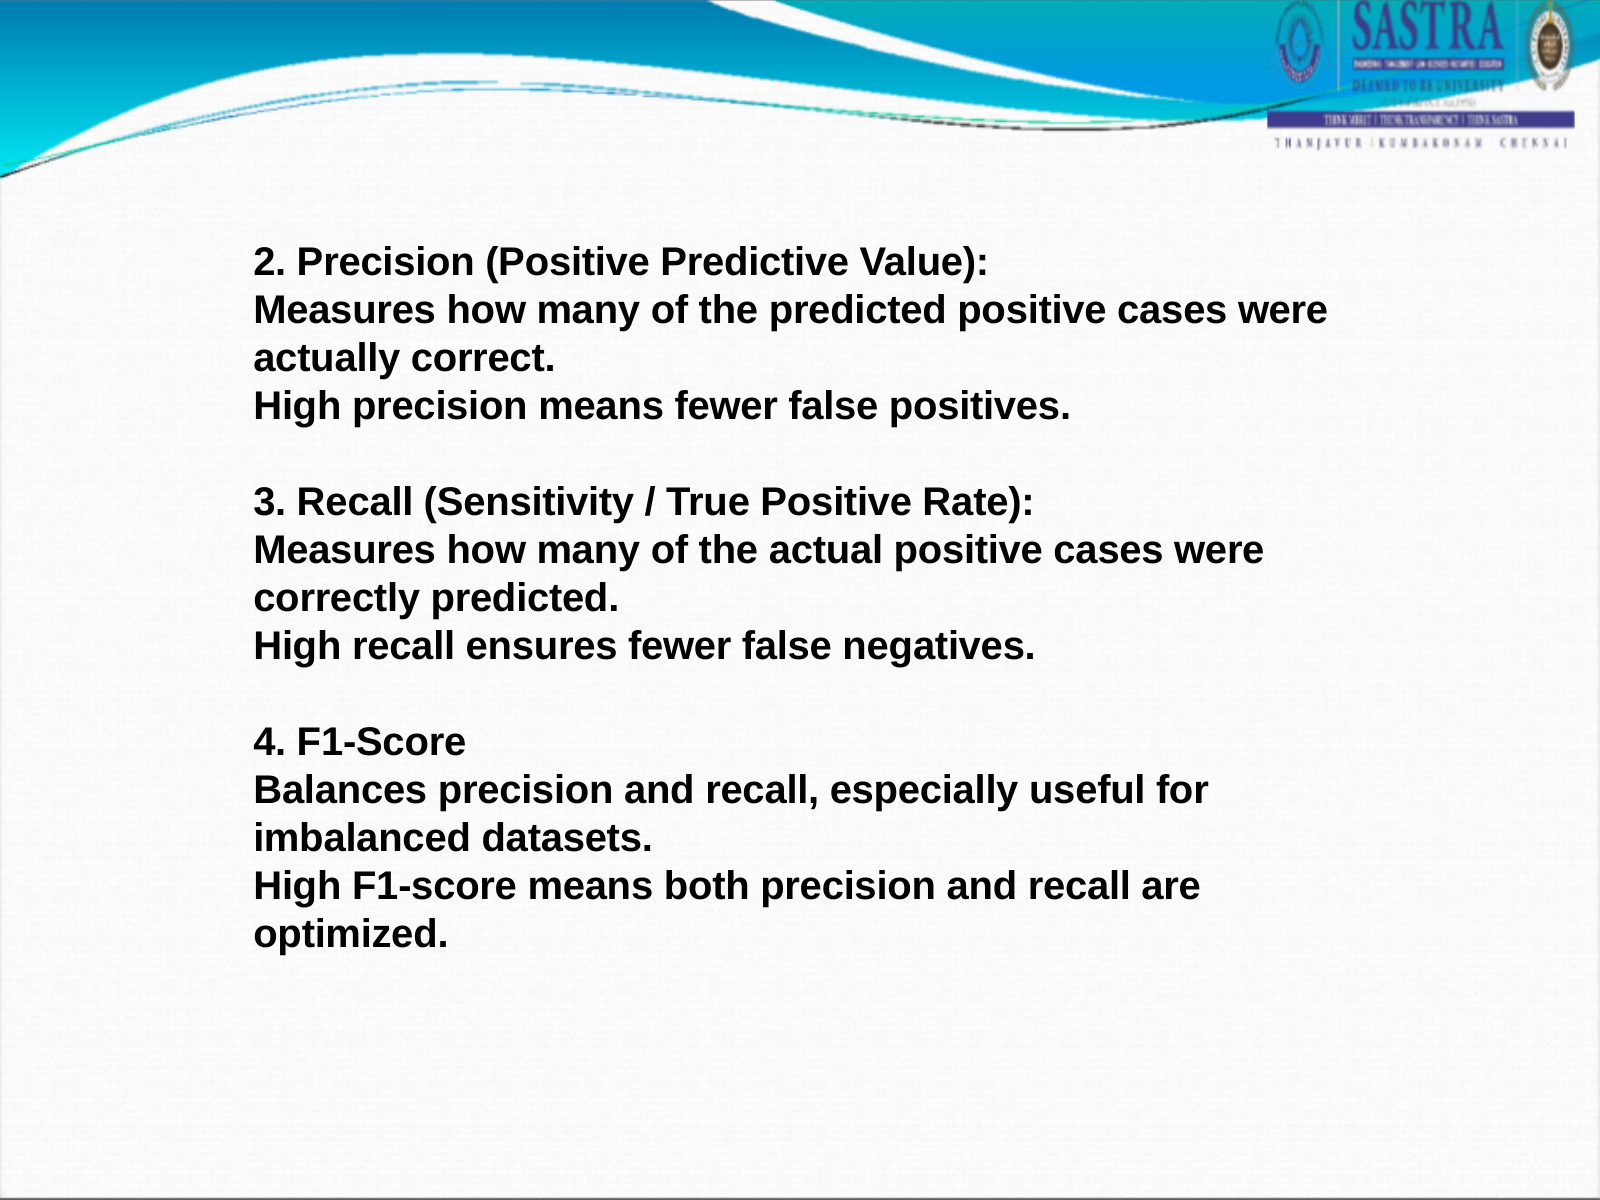

2. Precision (Positive Predictive Value):
Measures how many of the predicted positive cases were actually correct.
High precision means fewer false positives.

3. Recall (Sensitivity / True Positive Rate):
Measures how many of the actual positive cases were correctly predicted.
High recall ensures fewer false negatives.

4. F1-Score
Balances precision and recall, especially useful for imbalanced datasets.
High F1-score means both precision and recall are optimized.